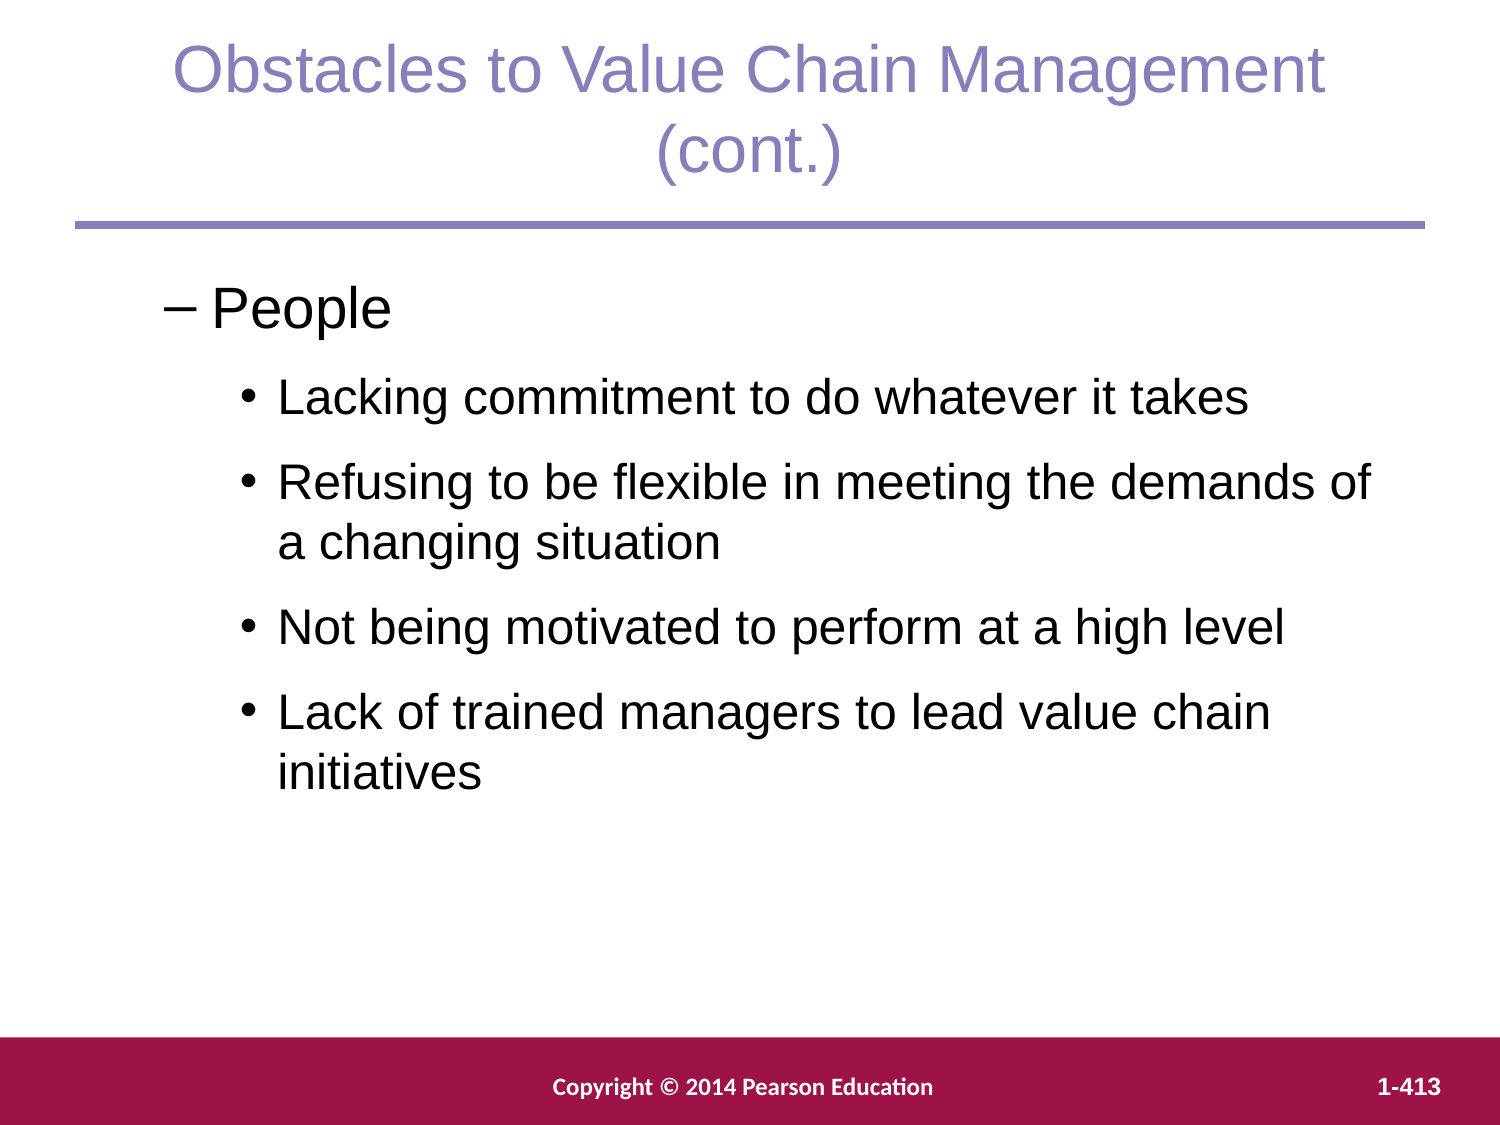

Obstacles to Value Chain Management (cont.)
People
Lacking commitment to do whatever it takes
Refusing to be flexible in meeting the demands of a changing situation
Not being motivated to perform at a high level
Lack of trained managers to lead value chain initiatives